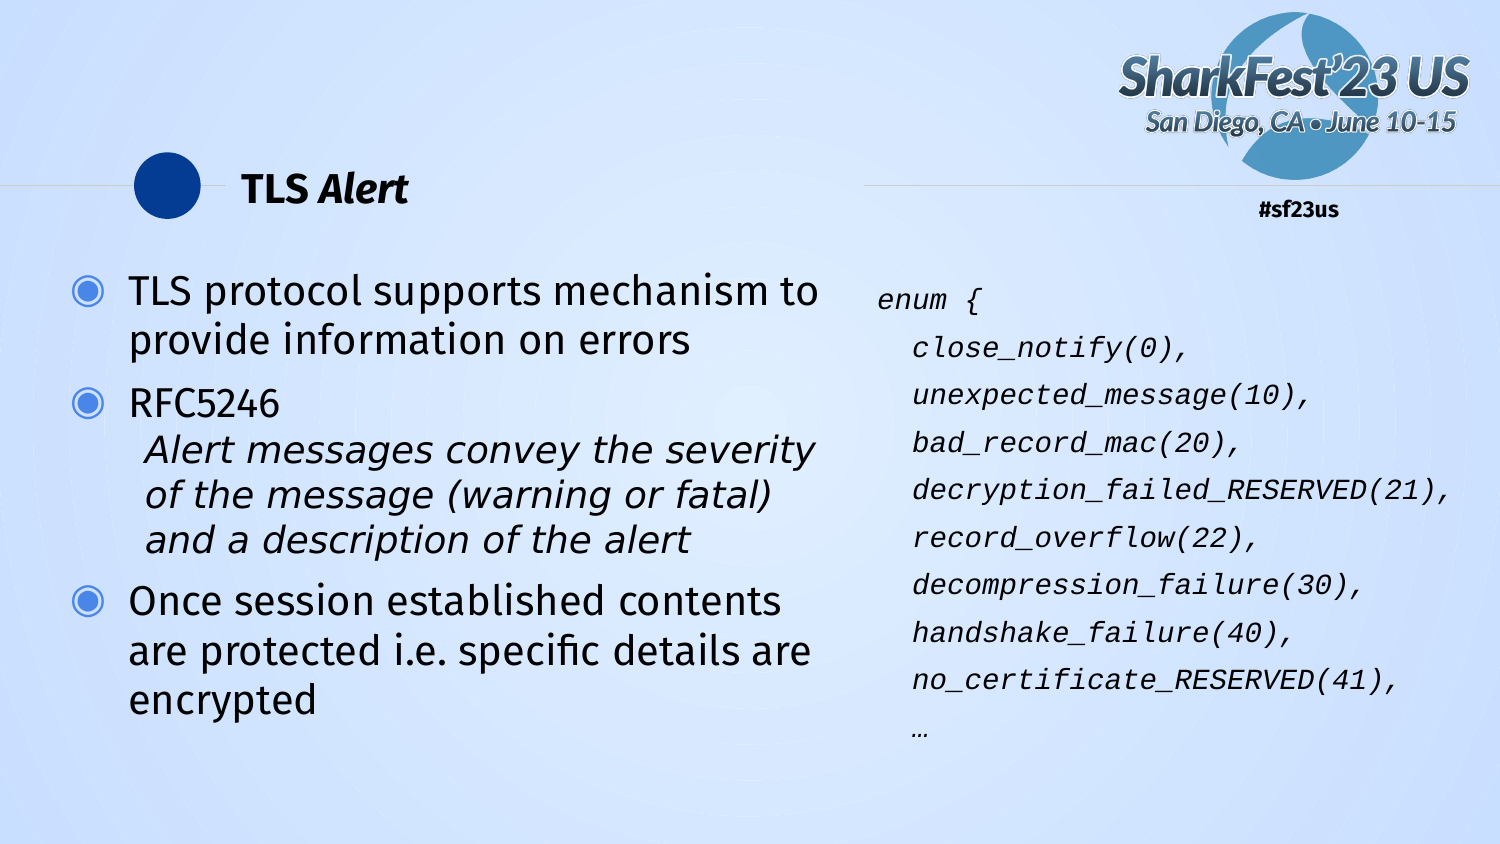

# TLS Alert
TLS protocol supports mechanism to provide information on errors
RFC5246
Alert messages convey the severity of the message (warning or fatal) and a description of the alert
Once session established contents are protected i.e. specific details are encrypted

enum {
  close_notify(0),
  unexpected_message(10),
  bad_record_mac(20),
  decryption_failed_RESERVED(21),
  record_overflow(22),
  decompression_failure(30),
  handshake_failure(40),
  no_certificate_RESERVED(41),
  …